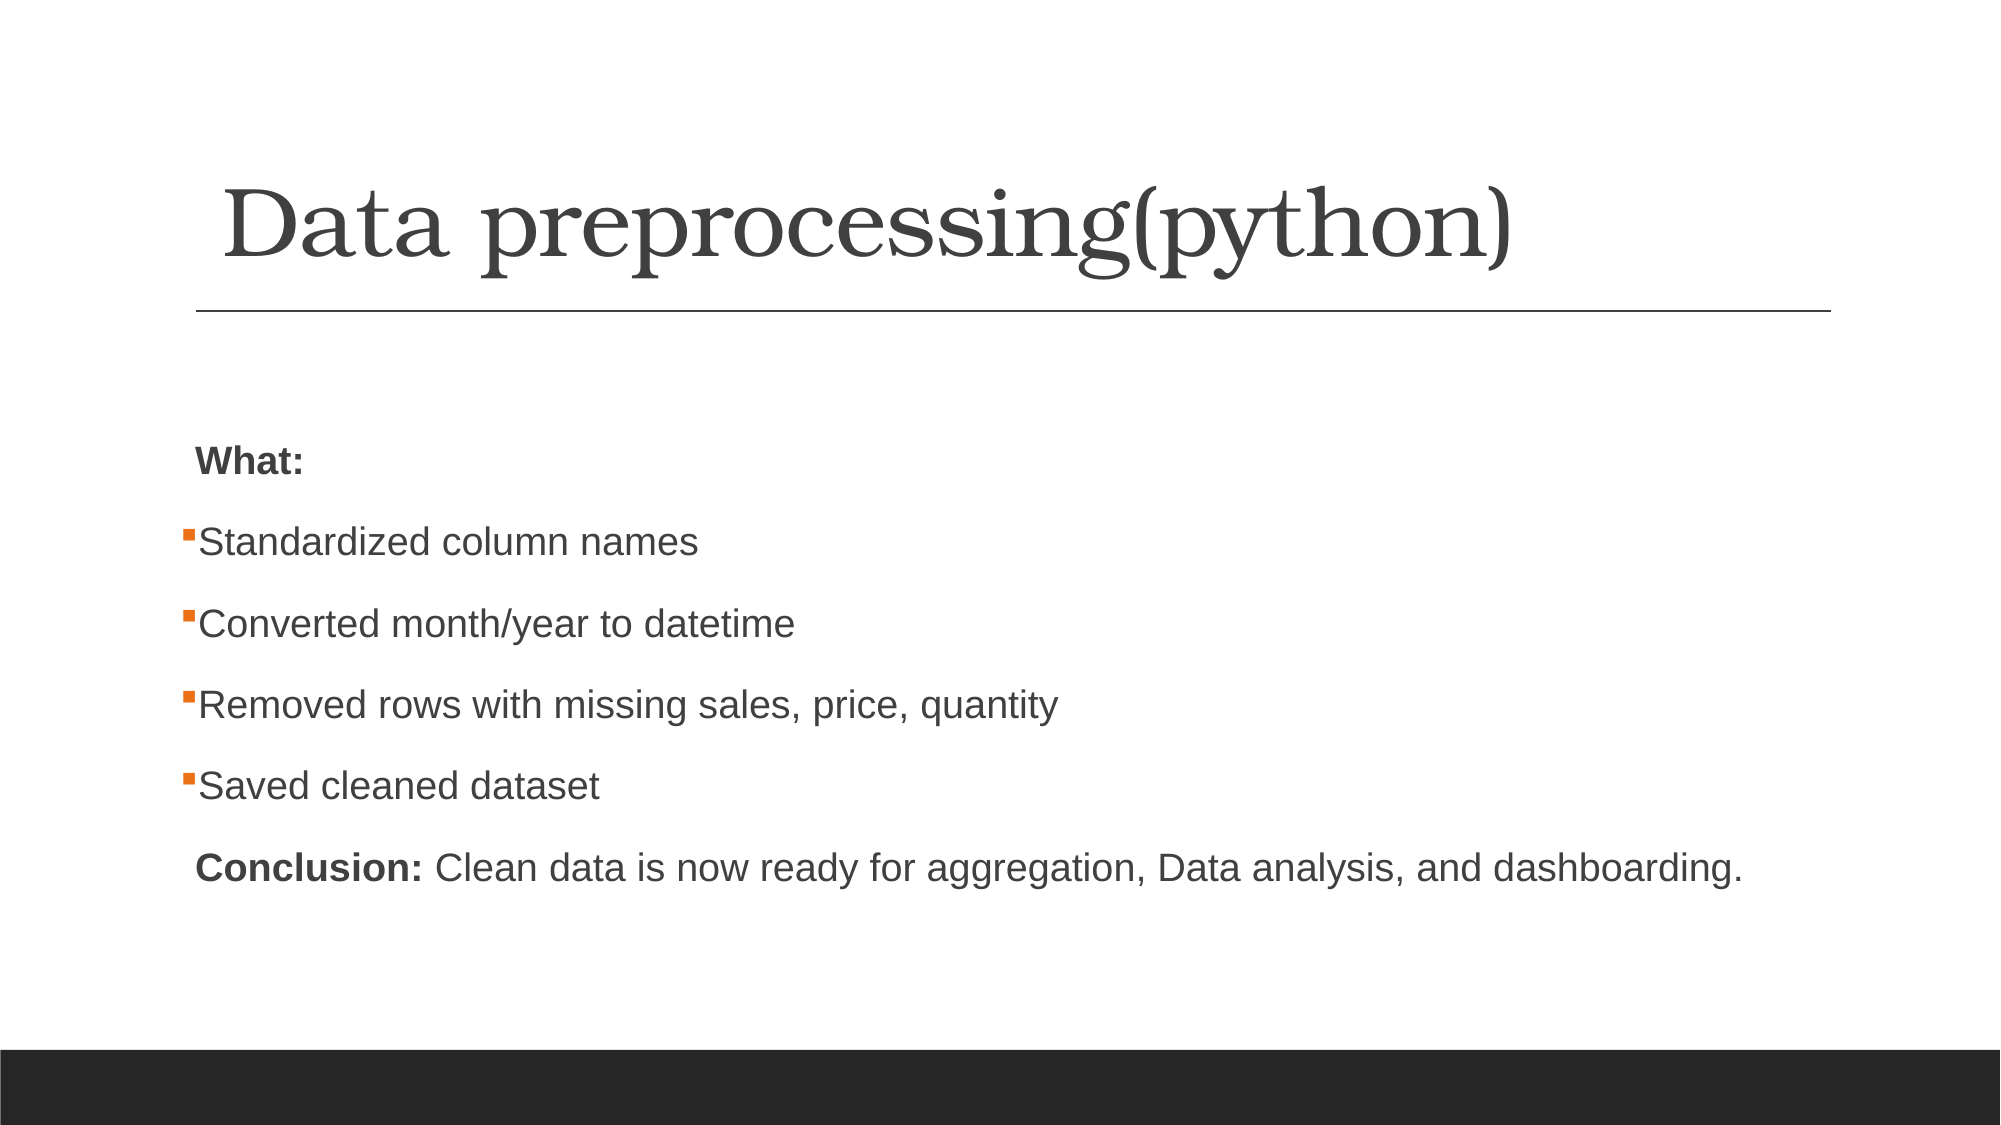

# 🧹Data preprocessing(python)

What:
Standardized column names
Converted month/year to datetime
Removed rows with missing sales, price, quantity
Saved cleaned dataset
Conclusion: Clean data is now ready for aggregation, Data analysis, and dashboarding.